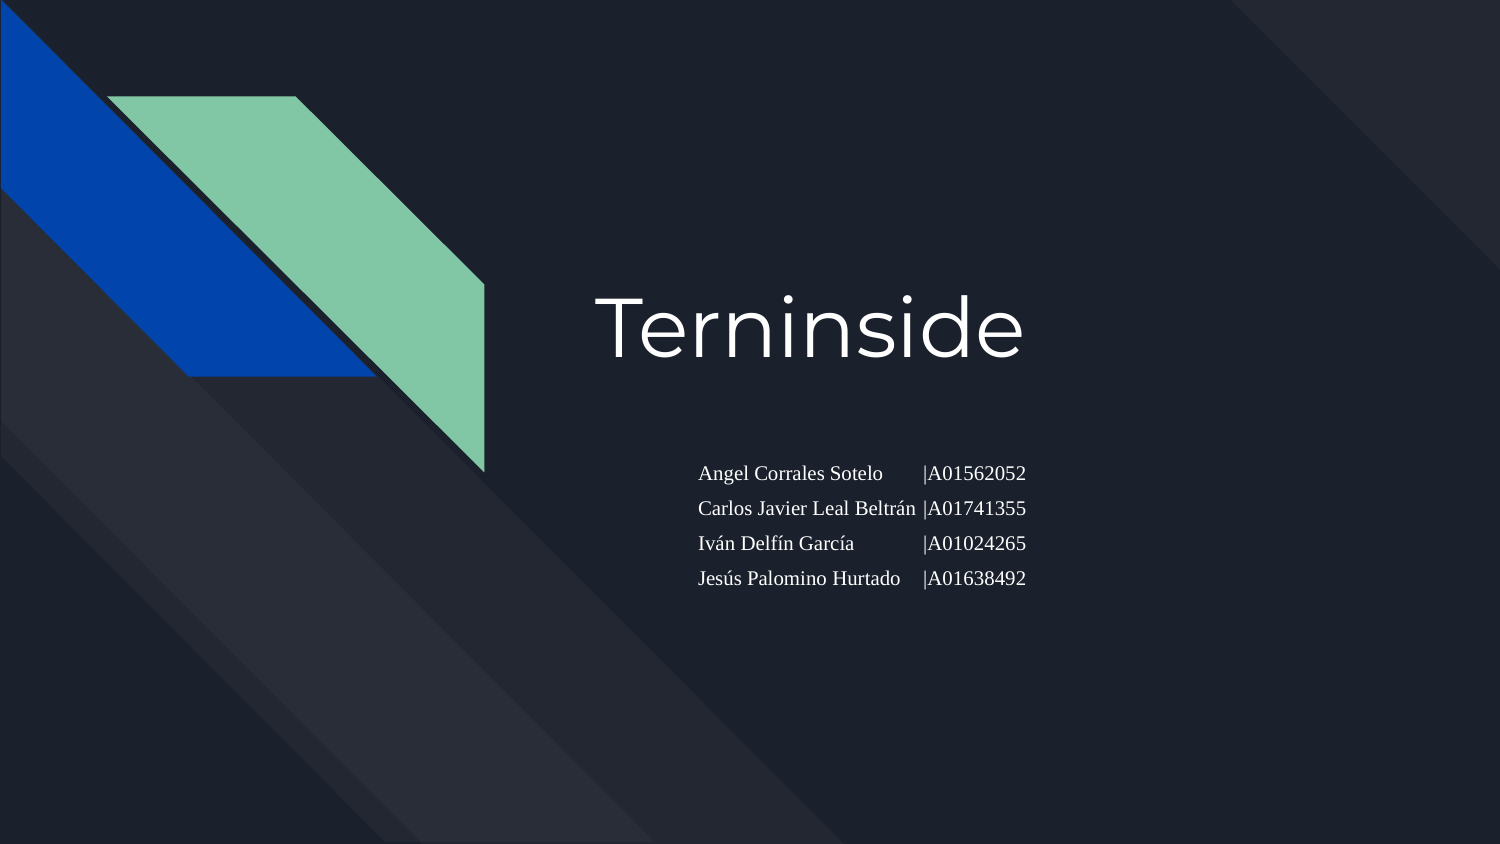

# Terninside
Angel Corrales Sotelo	|A01562052
Carlos Javier Leal Beltrán	|A01741355
Iván Delfín García	|A01024265
Jesús Palomino Hurtado	|A01638492